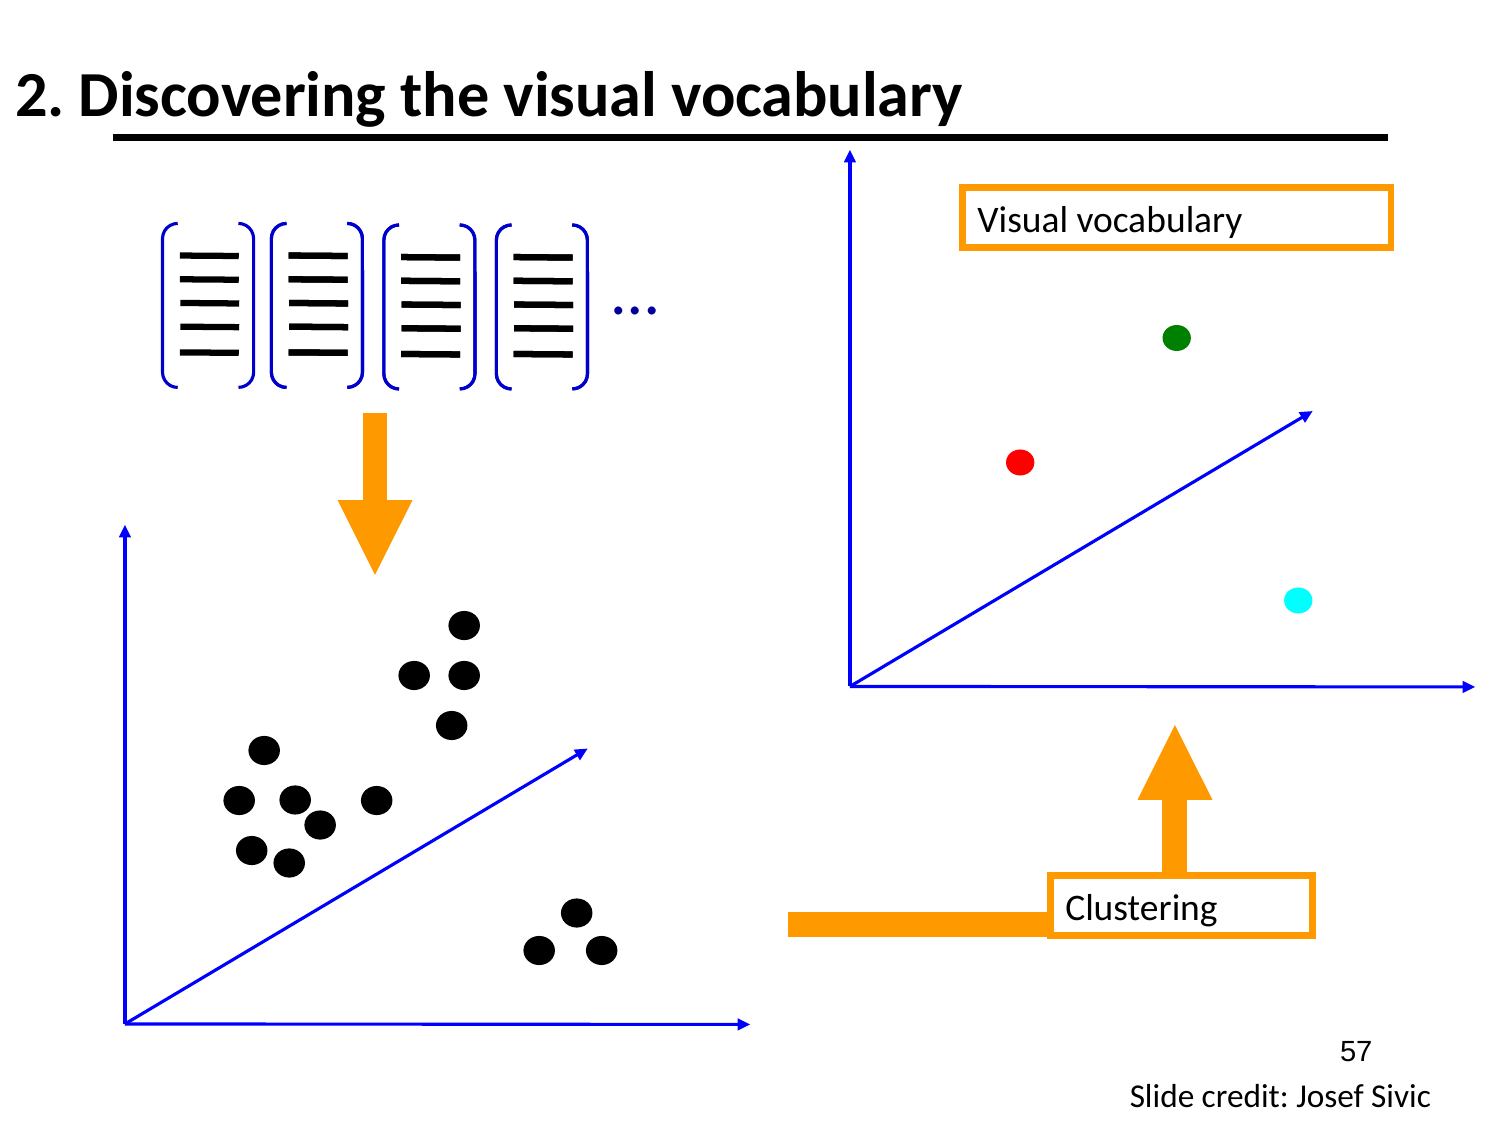

# 2. Discovering the visual vocabulary
Visual vocabulary

…

Clustering

57
Slide credit: Josef Sivic